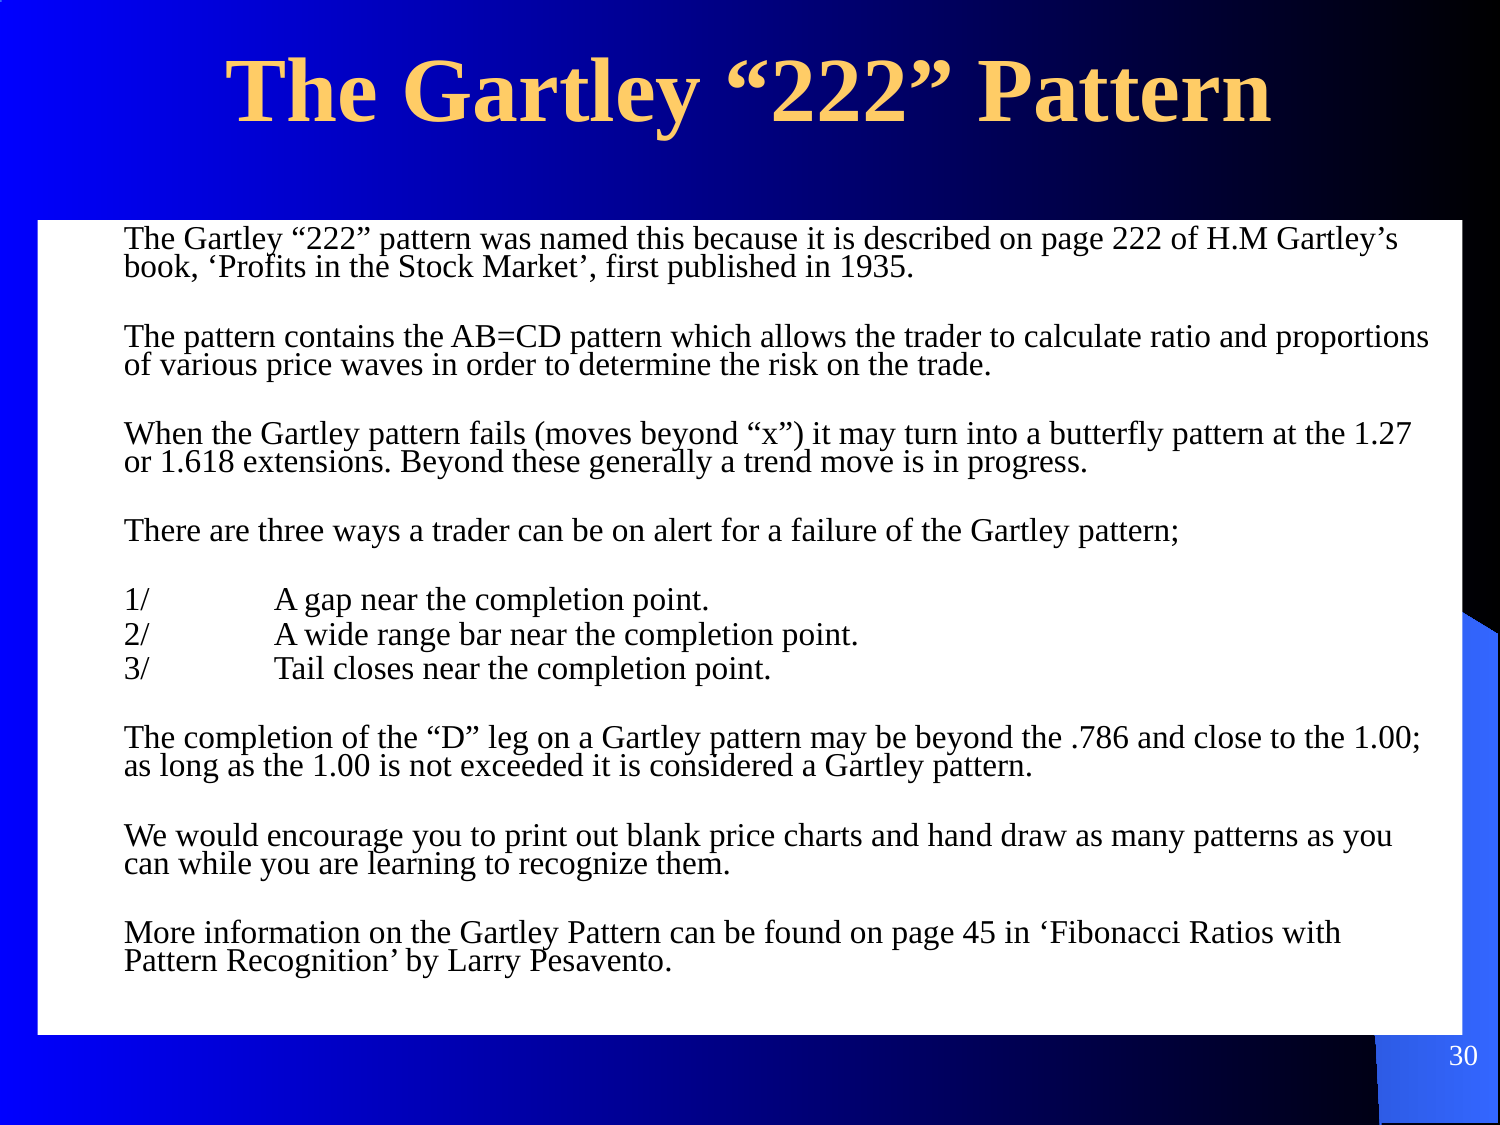

# The Gartley “222” Pattern
	The Gartley “222” pattern was named this because it is described on page 222 of H.M Gartley’s book, ‘Profits in the Stock Market’, first published in 1935.

	The pattern contains the AB=CD pattern which allows the trader to calculate ratio and proportions of various price waves in order to determine the risk on the trade.

	When the Gartley pattern fails (moves beyond “x”) it may turn into a butterfly pattern at the 1.27 or 1.618 extensions. Beyond these generally a trend move is in progress.

	There are three ways a trader can be on alert for a failure of the Gartley pattern;

	1/	A gap near the completion point.
	2/	A wide range bar near the completion point.
	3/	Tail closes near the completion point.

	The completion of the “D” leg on a Gartley pattern may be beyond the .786 and close to the 1.00; as long as the 1.00 is not exceeded it is considered a Gartley pattern.

	We would encourage you to print out blank price charts and hand draw as many patterns as you can while you are learning to recognize them.

	More information on the Gartley Pattern can be found on page 45 in ‘Fibonacci Ratios with Pattern Recognition’ by Larry Pesavento.
30